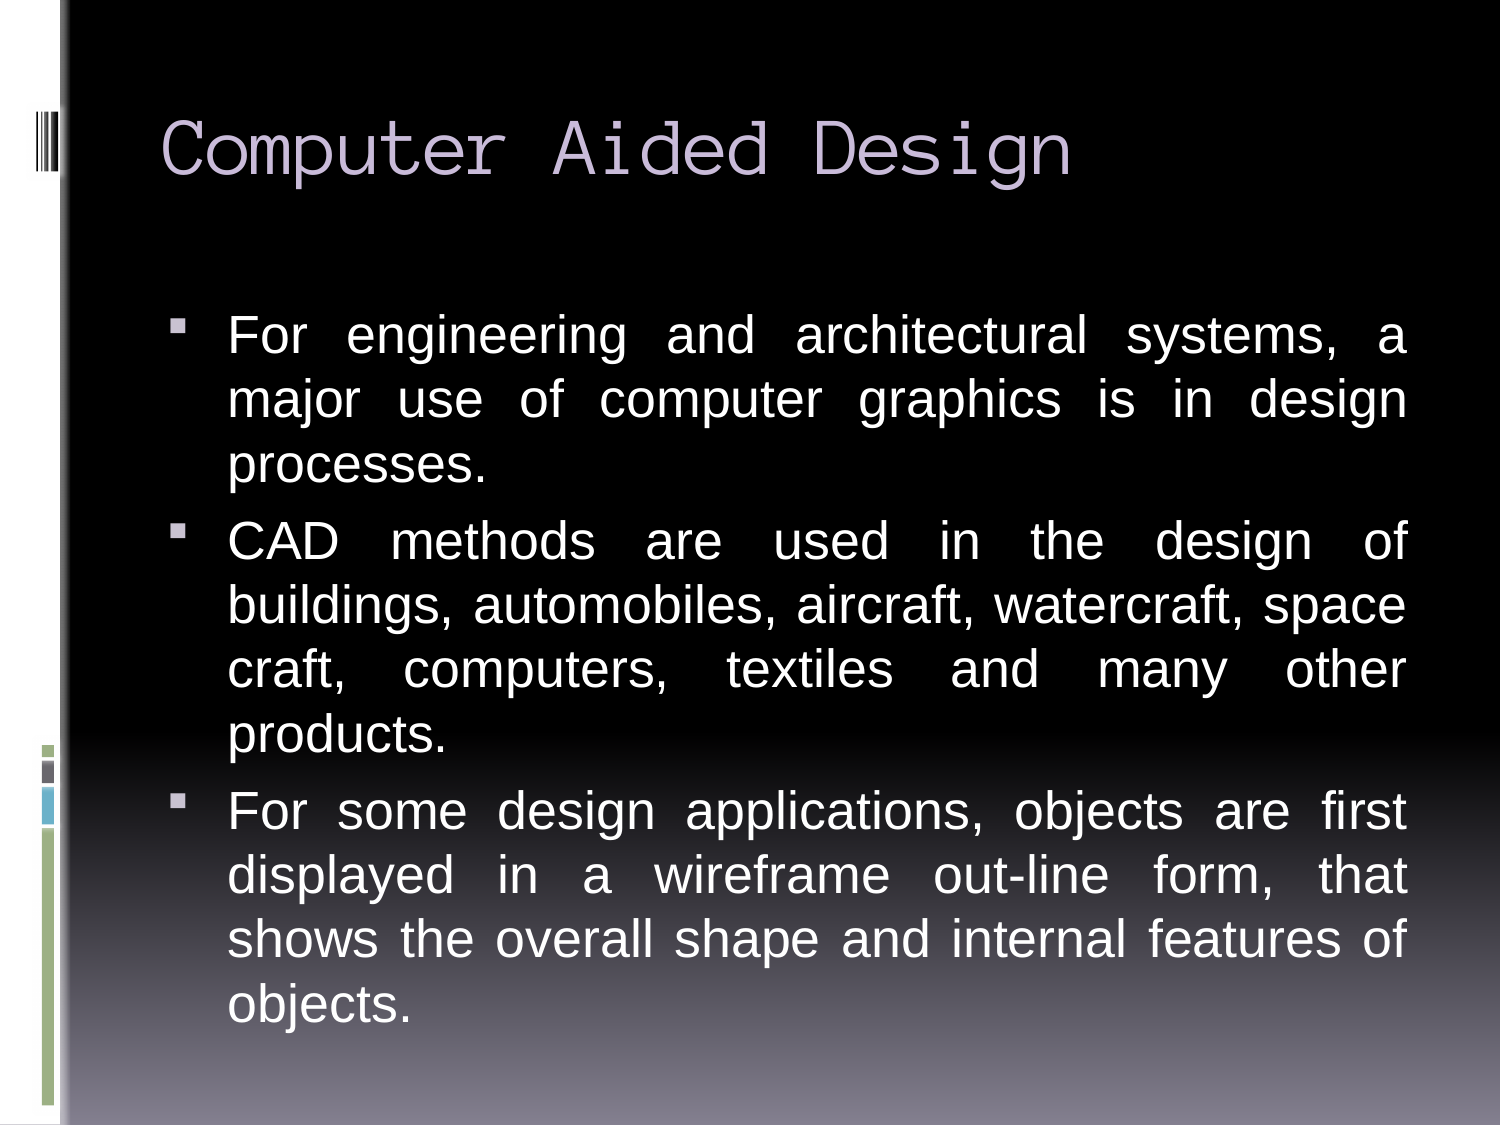

# Computer Aided Design
For engineering and architectural systems, a major use of computer graphics is in design processes.
CAD methods are used in the design of buildings, automobiles, aircraft, watercraft, space craft, computers, textiles and many other products.
For some design applications, objects are first displayed in a wireframe out-line form, that shows the overall shape and internal features of objects.